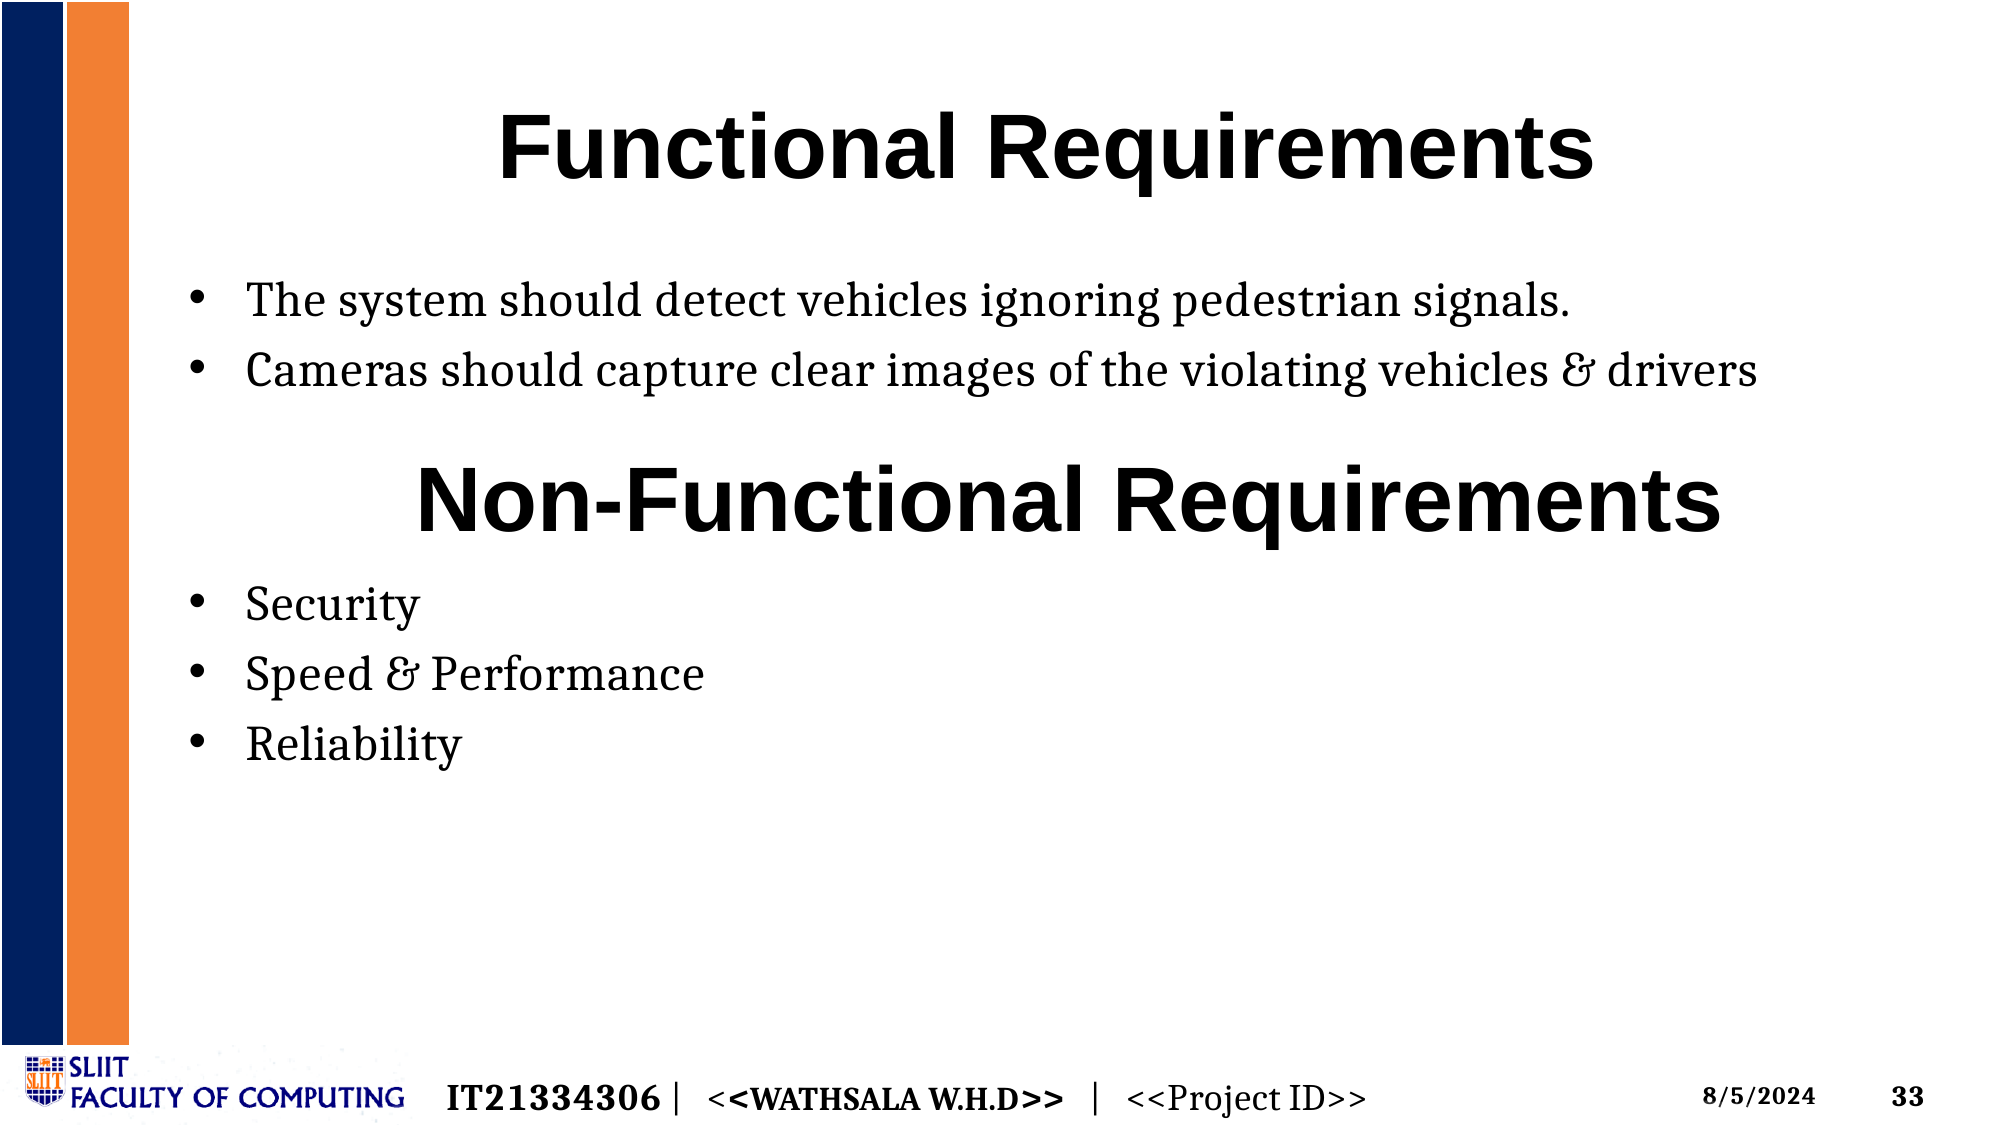

# Functional Requirements
The system should detect vehicles ignoring pedestrian signals.
Cameras should capture clear images of the violating vehicles & drivers

Non-Functional Requirements
Security
Speed & Performance
Reliability

IT21334306 |   <<Wathsala W.H.D>>   |   <<Project ID>>